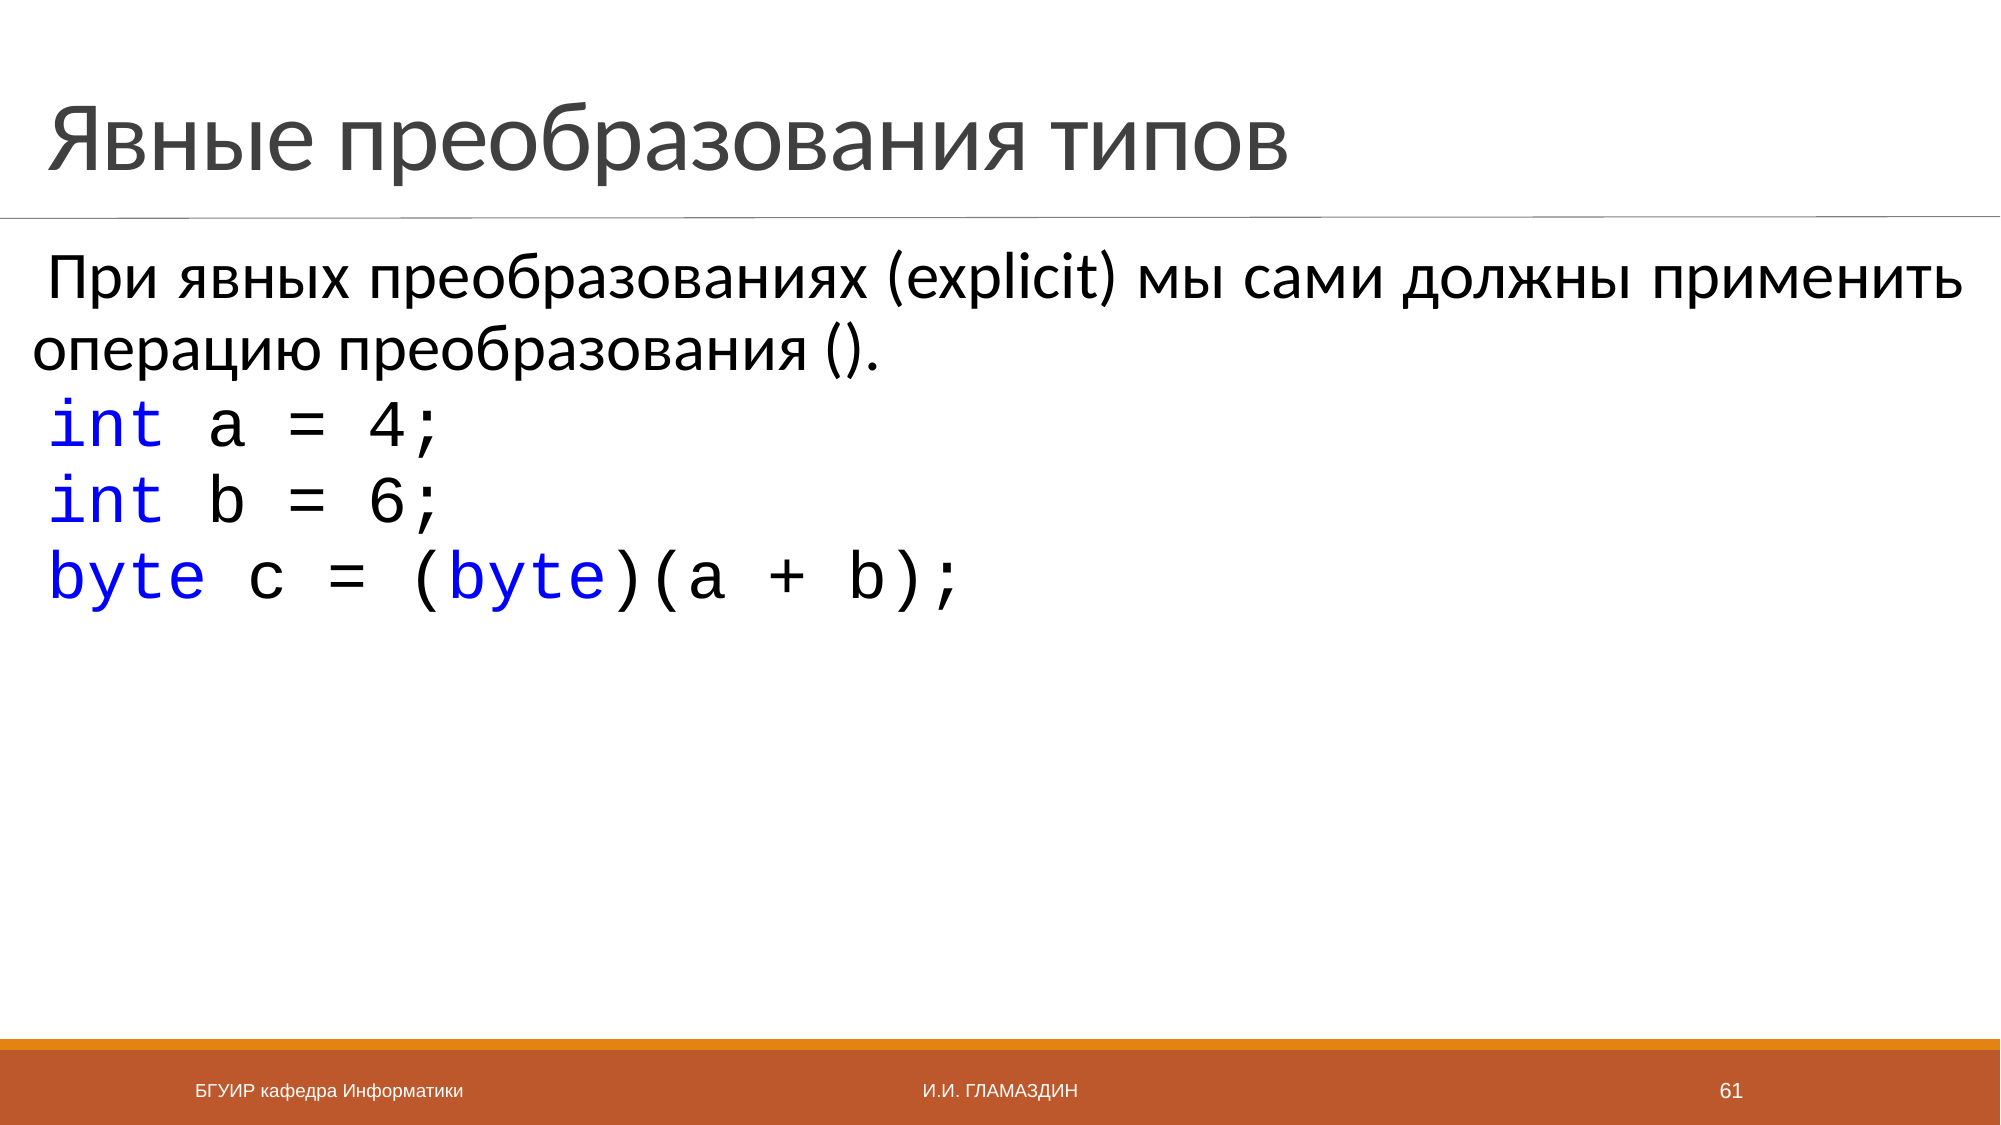

# Явные преобразования типов
При явных преобразованиях (explicit) мы сами должны применить операцию преобразования ().
int a = 4;
int b = 6;
byte c = (byte)(a + b);
БГУИР кафедра Информатики
И.И. Гламаздин
61